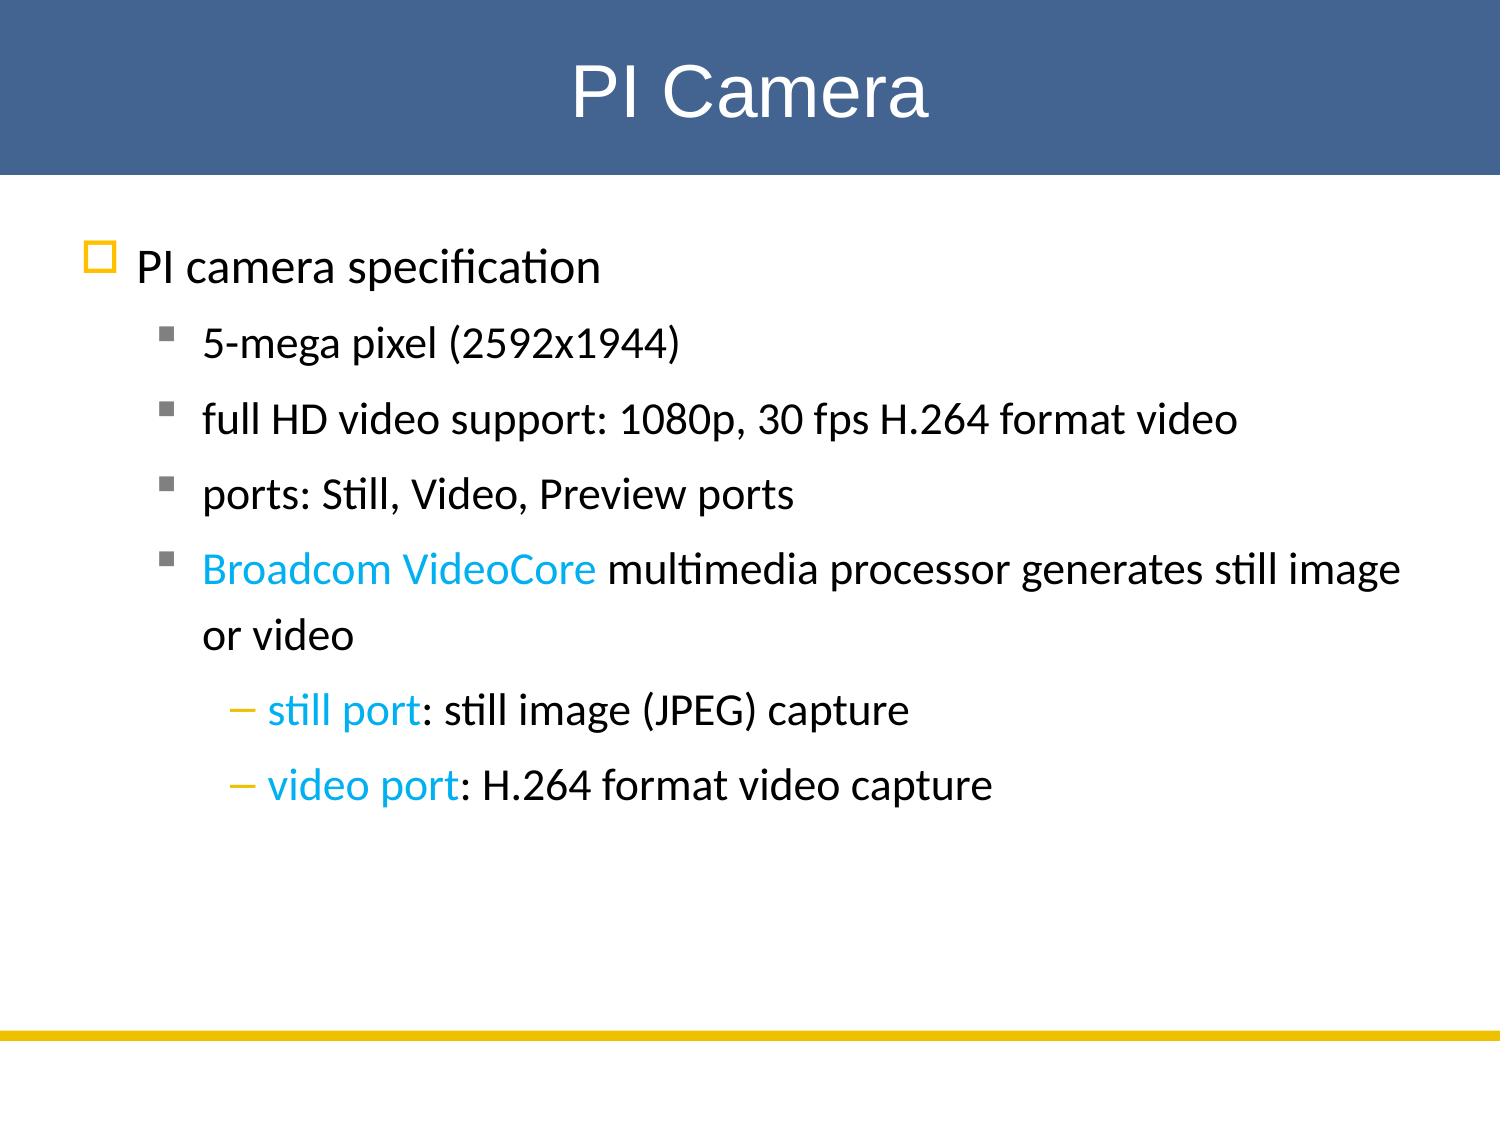

# PI Camera
PI camera specification
5-mega pixel (2592x1944)
full HD video support: 1080p, 30 fps H.264 format video
ports: Still, Video, Preview ports
Broadcom VideoCore multimedia processor generates still image or video
still port: still image (JPEG) capture
video port: H.264 format video capture